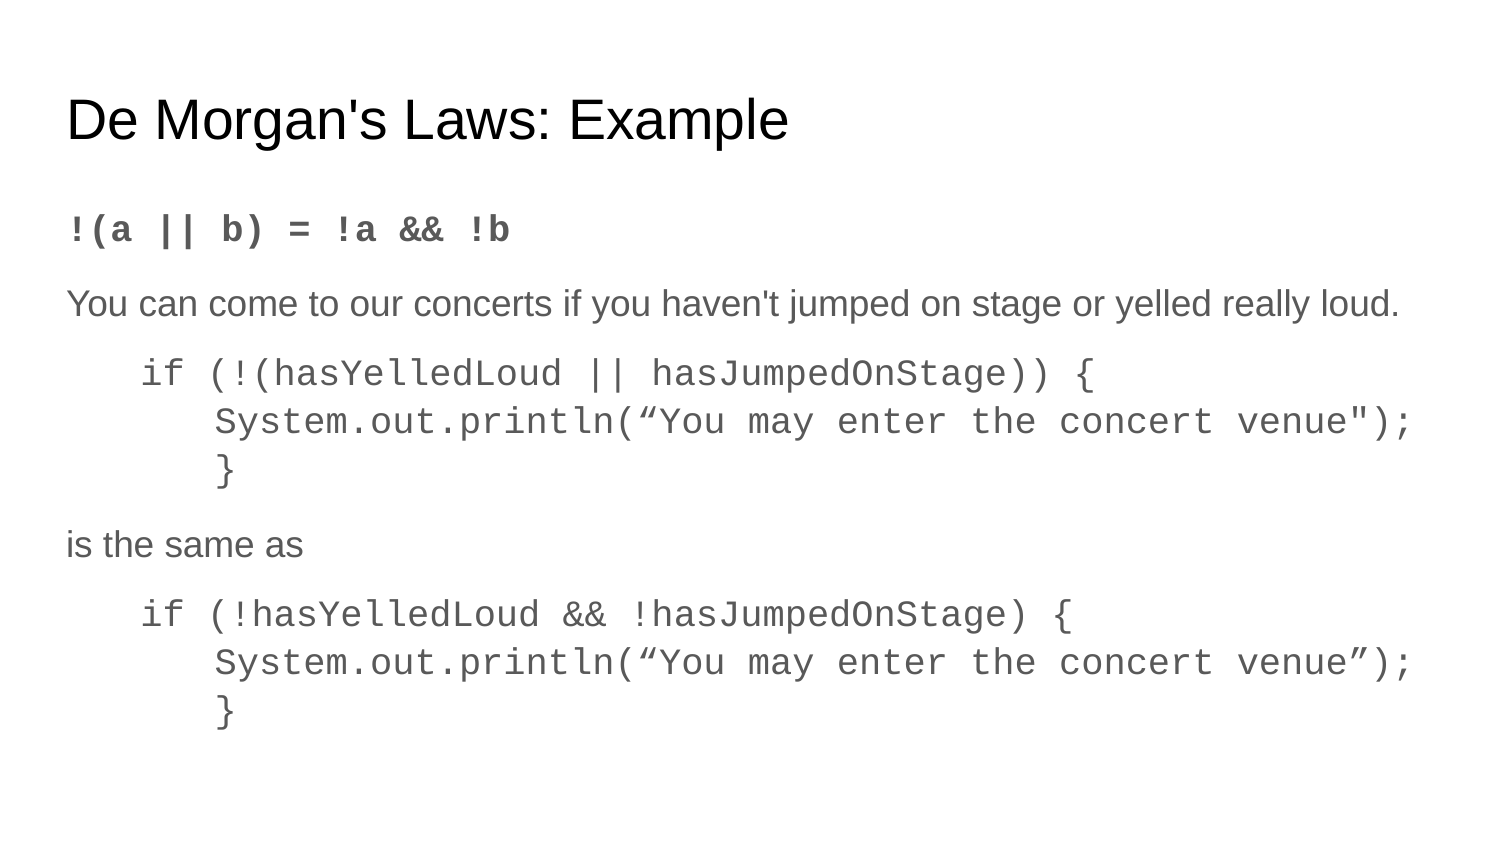

# De Morgan's Laws: Example
!(a || b) = !a && !b
You can come to our concerts if you haven't jumped on stage or yelled really loud.
if (!(hasYelledLoud || hasJumpedOnStage)) {
		System.out.println(“You may enter the concert venue");
	}
is the same as
if (!hasYelledLoud && !hasJumpedOnStage) {
		System.out.println(“You may enter the concert venue”);
	}